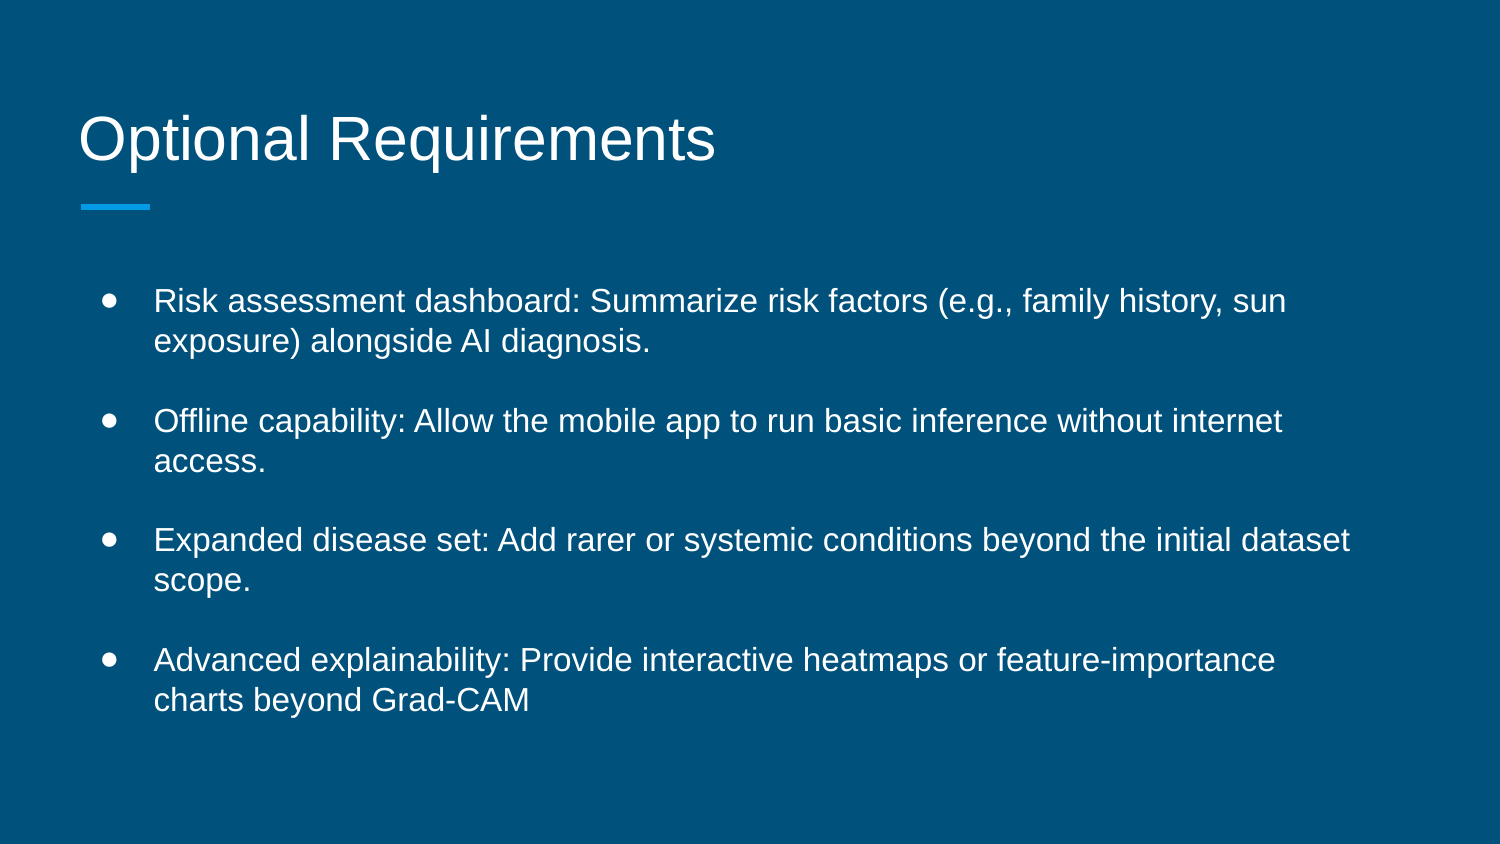

# Optional Requirements

Risk assessment dashboard: Summarize risk factors (e.g., family history, sun exposure) alongside AI diagnosis.

Offline capability: Allow the mobile app to run basic inference without internet access.

Expanded disease set: Add rarer or systemic conditions beyond the initial dataset scope.

Advanced explainability: Provide interactive heatmaps or feature-importance charts beyond Grad-CAM